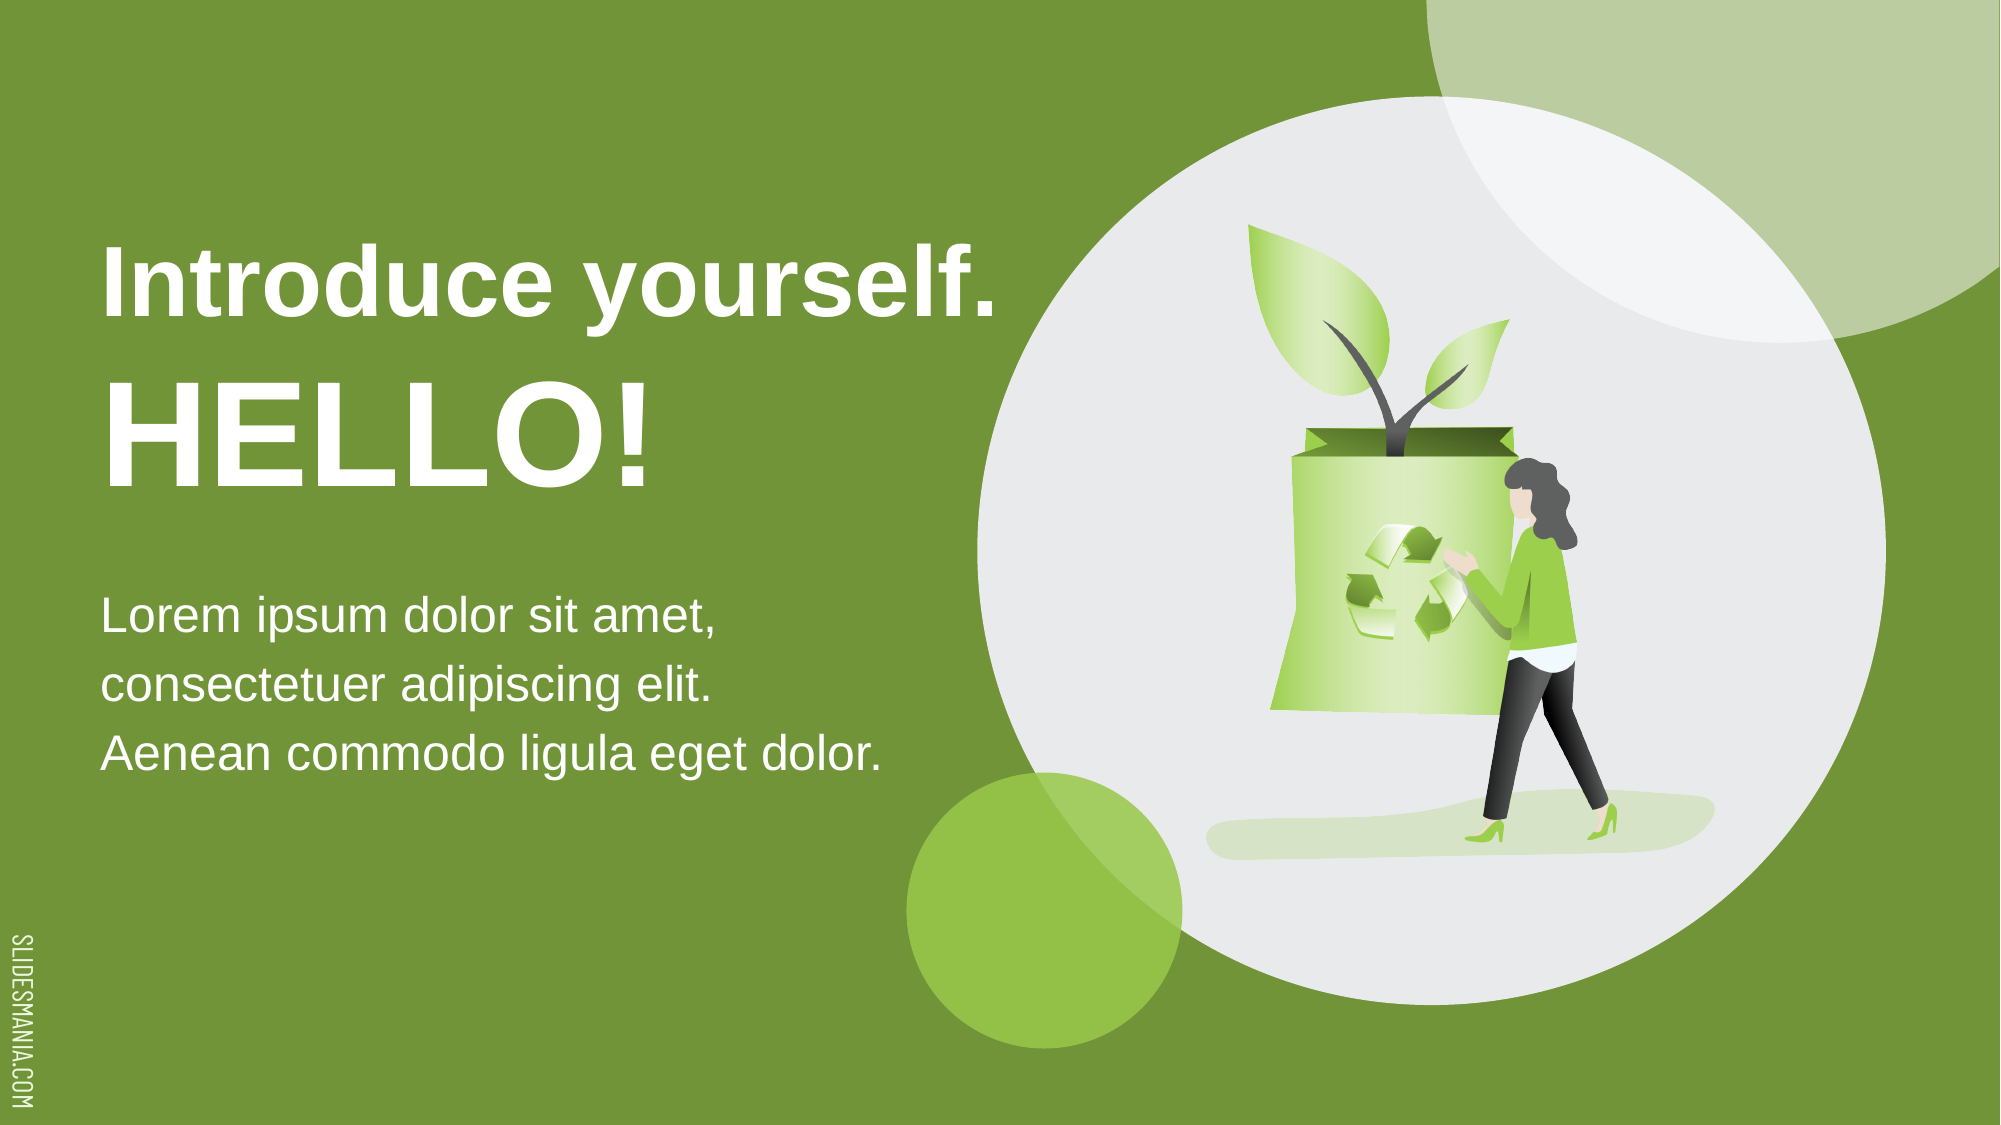

# Introduce yourself.
HELLO!
Lorem ipsum dolor sit amet, consectetuer adipiscing elit. Aenean commodo ligula eget dolor.